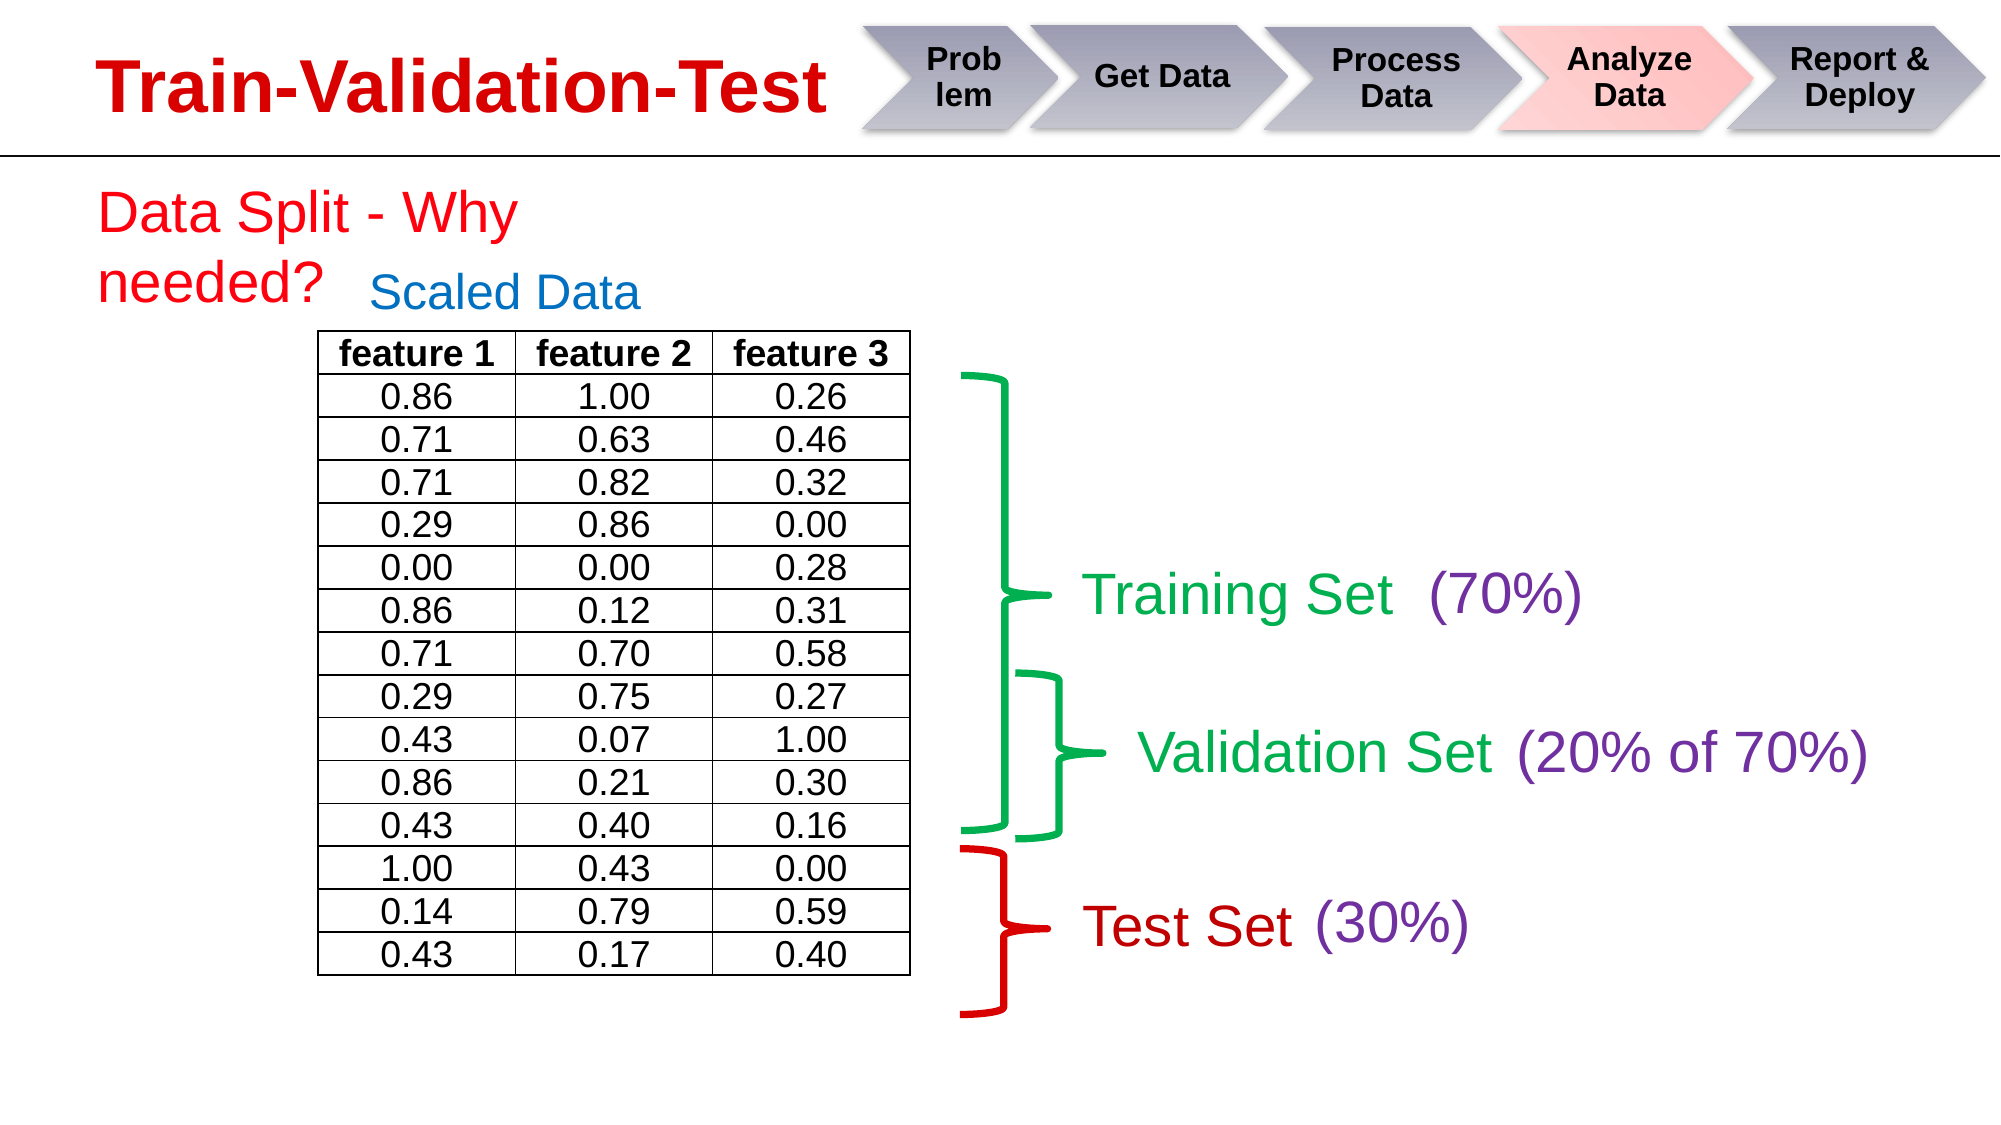

Problem
Analyze Data
Get Data
Process Data
Report & Deploy
Train-Validation-Test
Data Split - Why needed?
Scaled Data (Normalized)
| feature 1 | feature 2 | feature 3 |
| --- | --- | --- |
| 0.86 | 1.00 | 0.26 |
| 0.71 | 0.63 | 0.46 |
| 0.71 | 0.82 | 0.32 |
| 0.29 | 0.86 | 0.00 |
| 0.00 | 0.00 | 0.28 |
| 0.86 | 0.12 | 0.31 |
| 0.71 | 0.70 | 0.58 |
| 0.29 | 0.75 | 0.27 |
| 0.43 | 0.07 | 1.00 |
| 0.86 | 0.21 | 0.30 |
| 0.43 | 0.40 | 0.16 |
| 1.00 | 0.43 | 0.00 |
| 0.14 | 0.79 | 0.59 |
| 0.43 | 0.17 | 0.40 |

(70%)
Training Set

Validation Set
(20% of 70%)

(30%)
Test Set